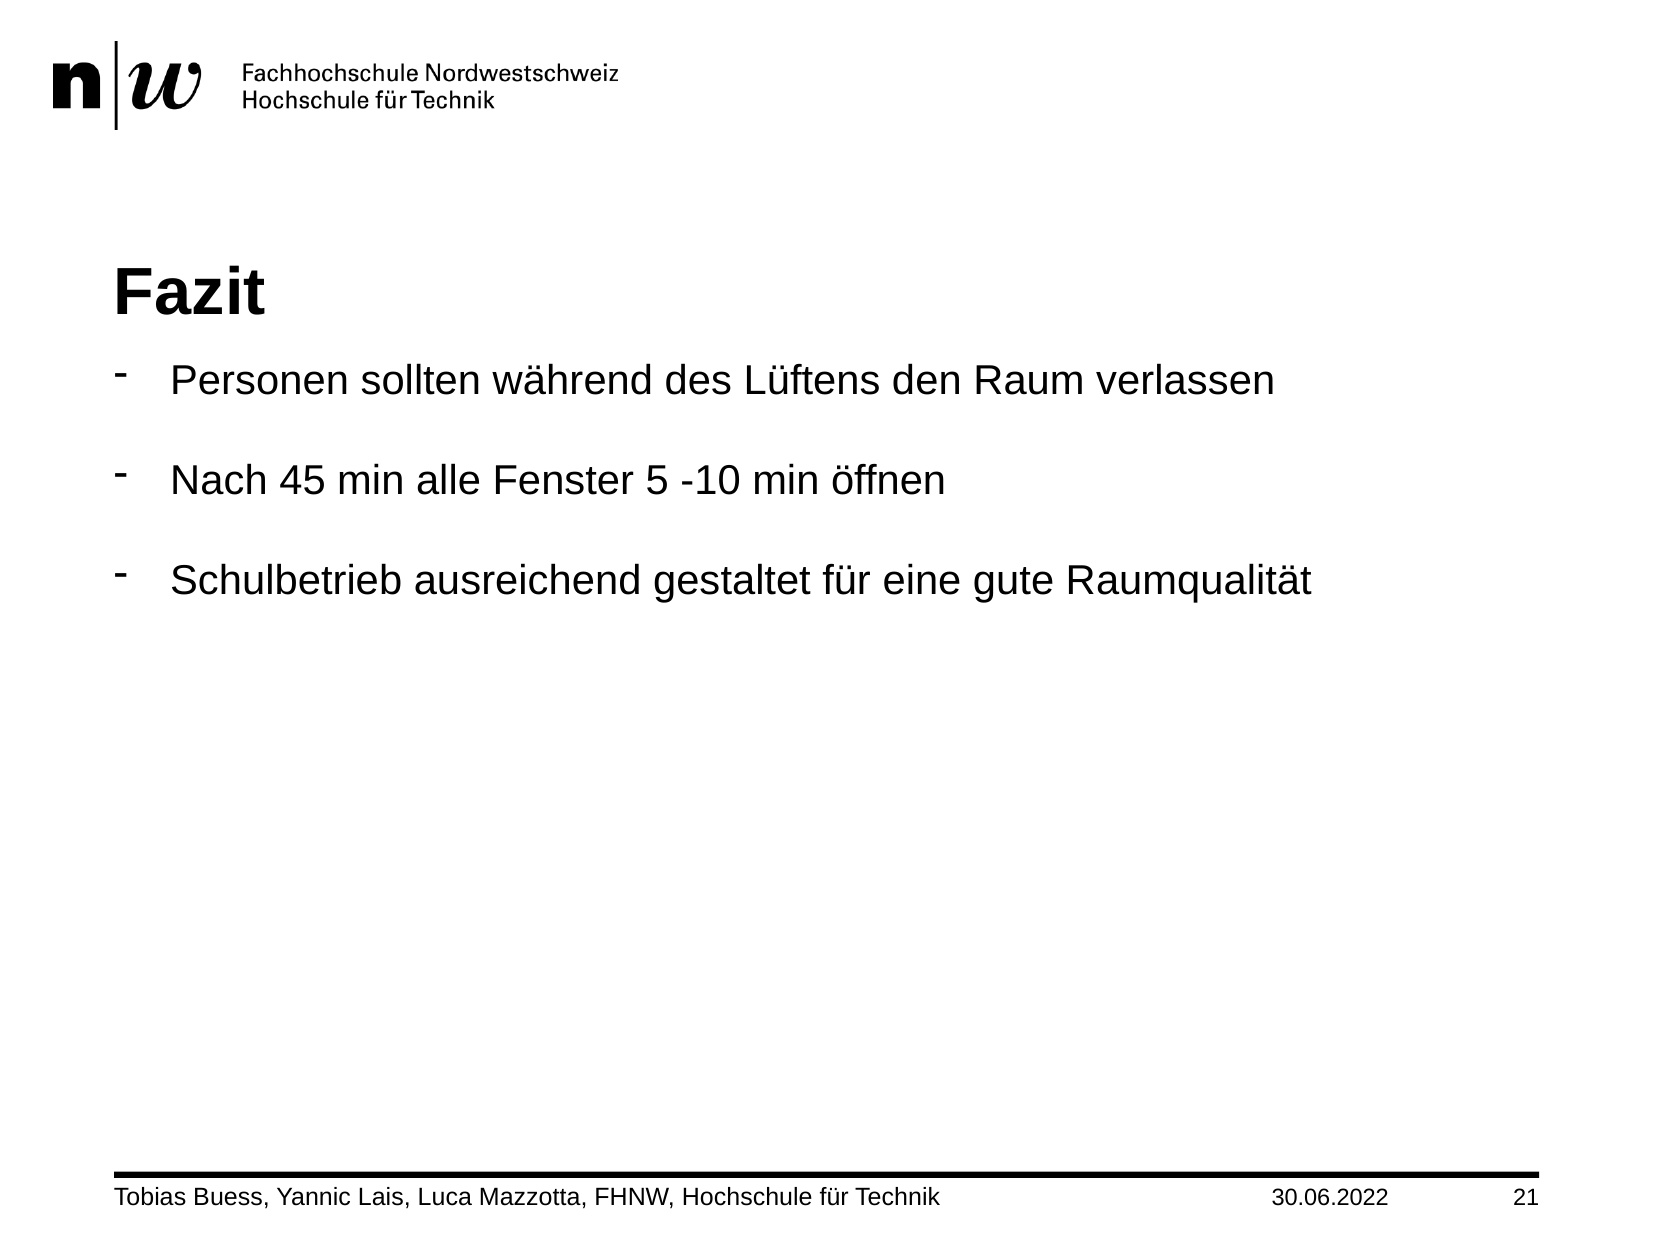

# Fazit
Personen sollten während des Lüftens den Raum verlassen

Nach 45 min alle Fenster 5 -10 min öffnen

Schulbetrieb ausreichend gestaltet für eine gute Raumqualität
Tobias Buess, Yannic Lais, Luca Mazzotta, FHNW, Hochschule für Technik
30.06.2022
21